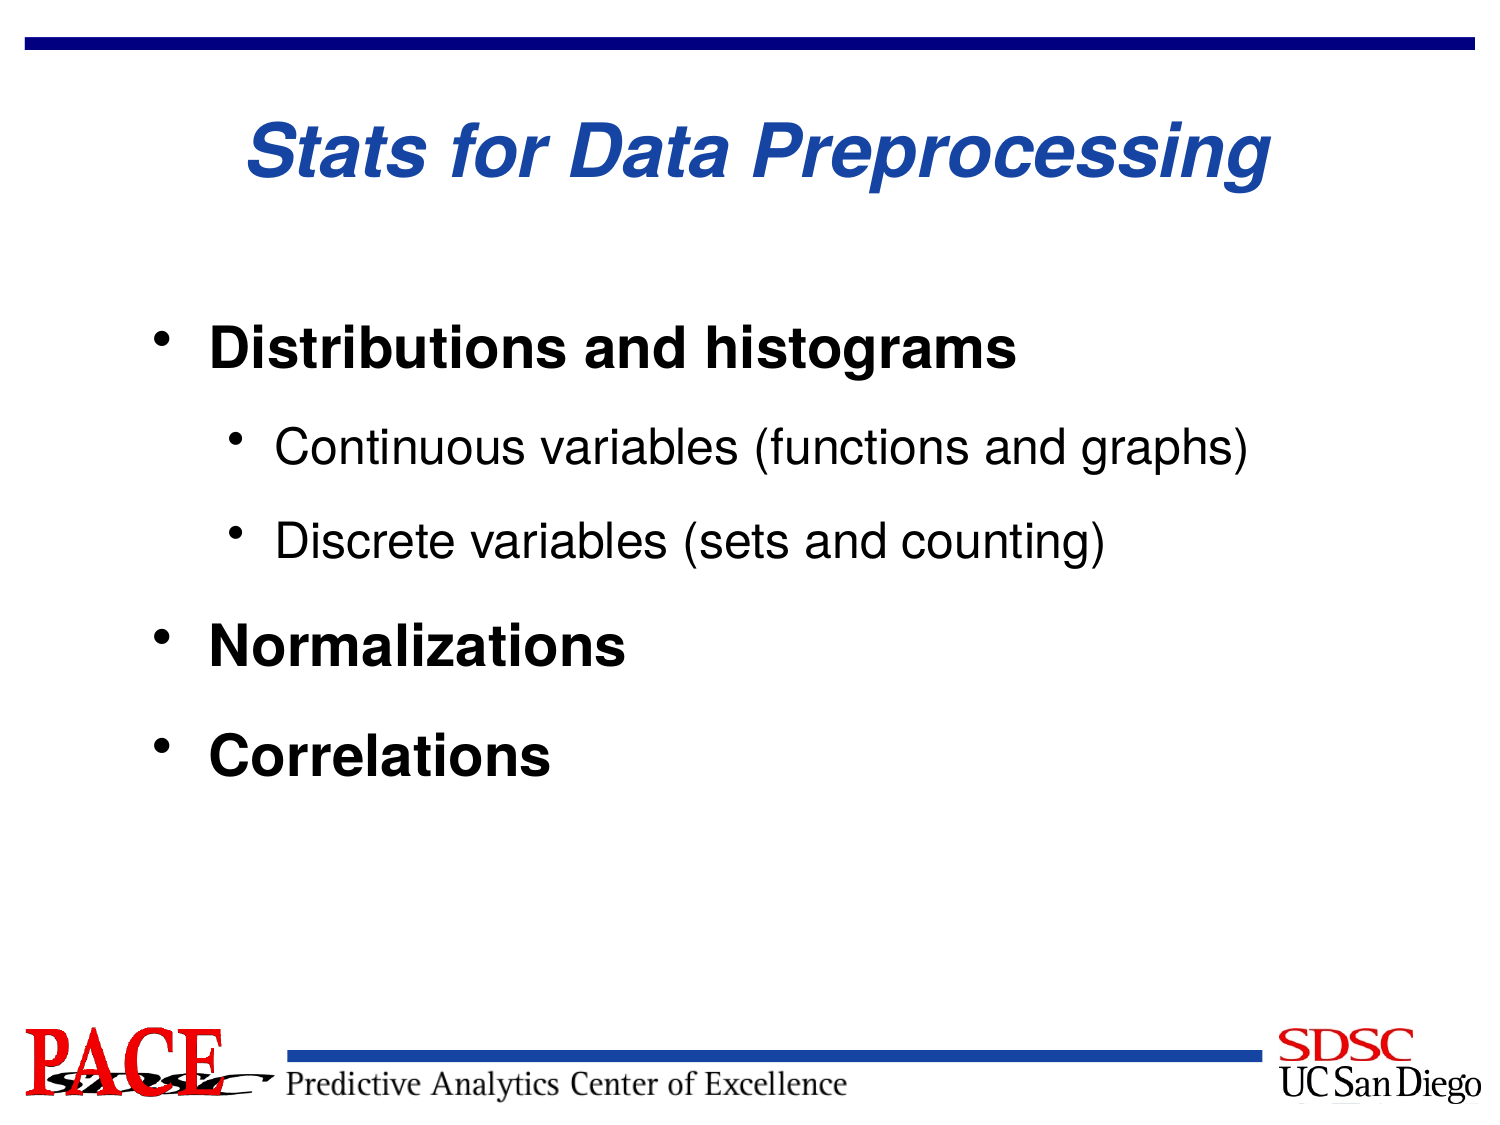

# Stats for Data Preprocessing
Distributions and histograms
Continuous variables (functions and graphs)
Discrete variables (sets and counting)
Normalizations
Correlations